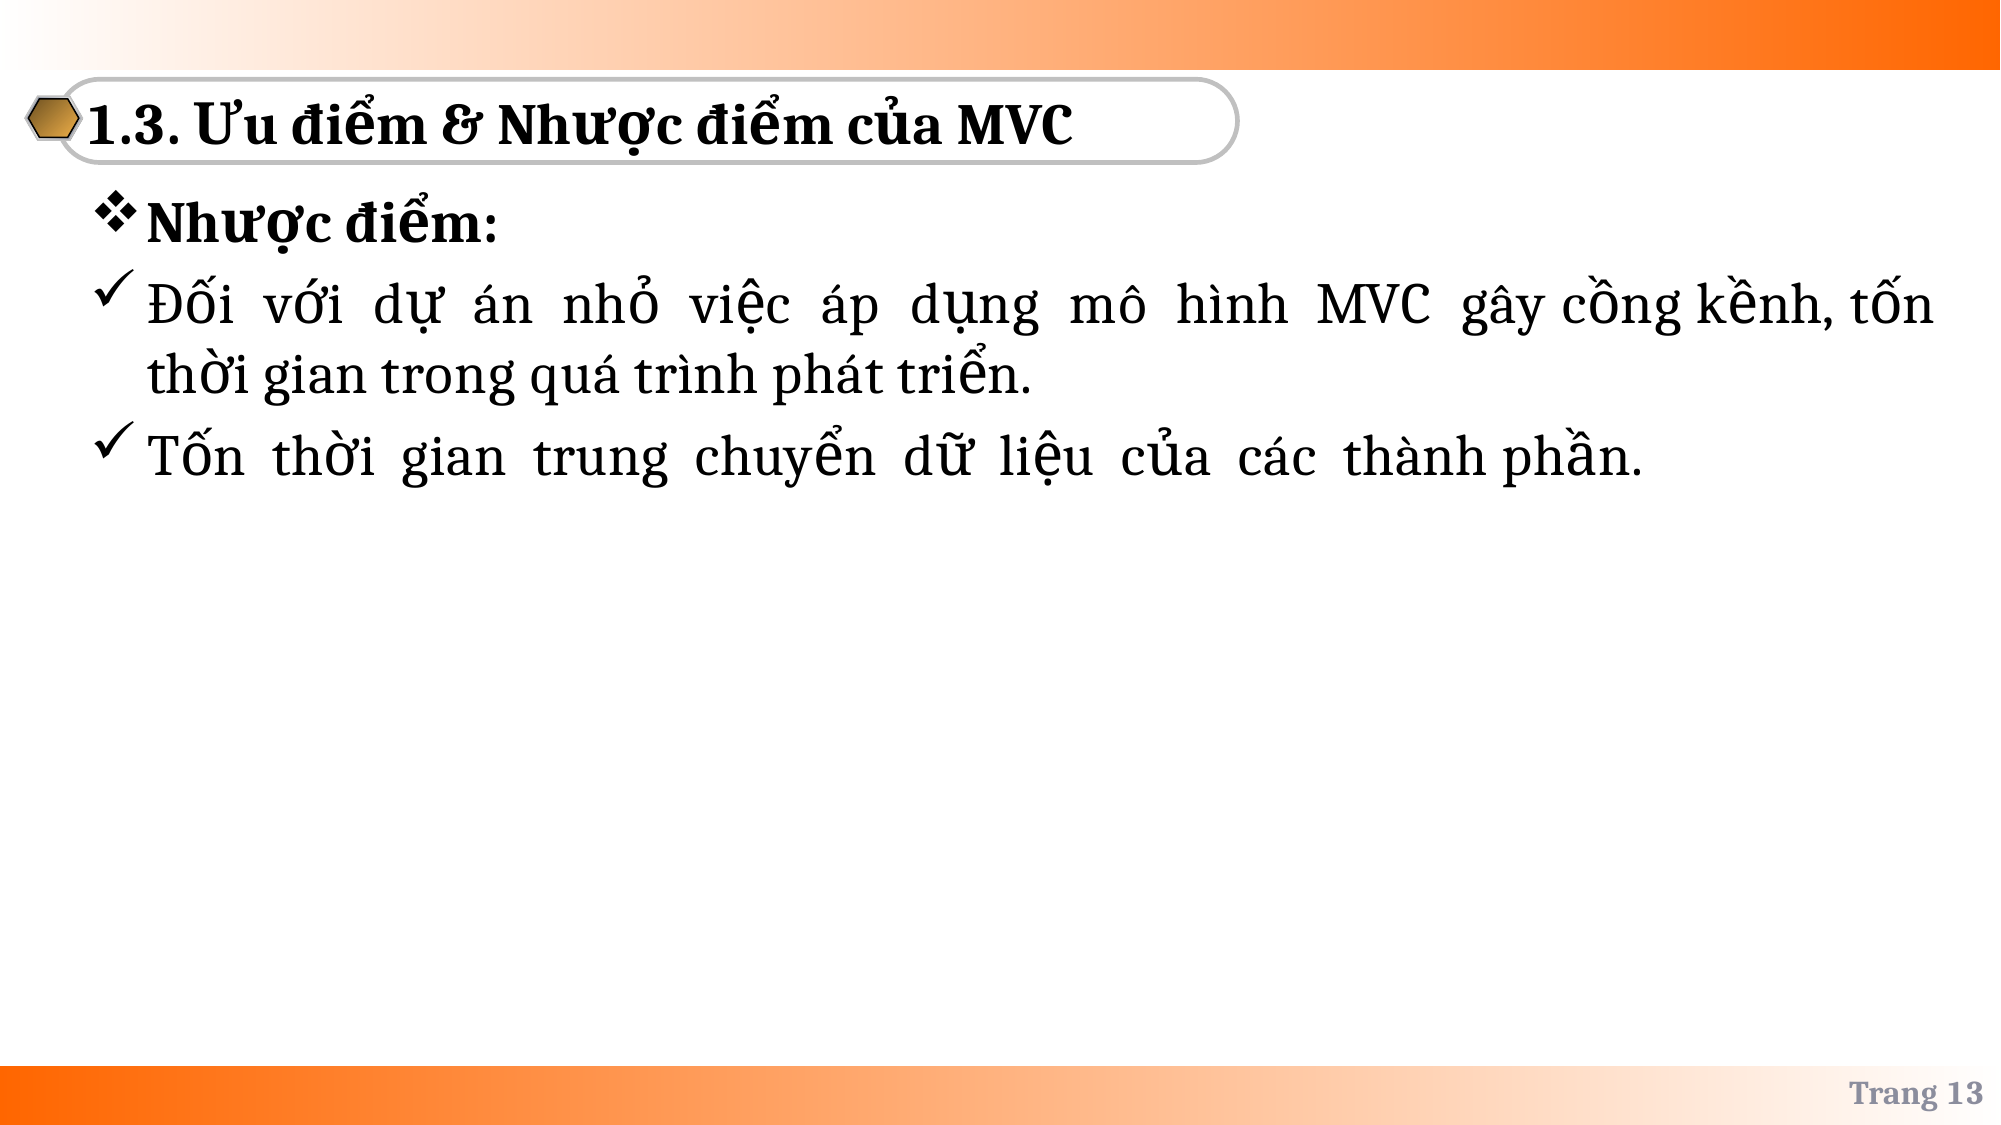

1.3. Ưu điểm & Nhược điểm của MVC

Nhược điểm:
Đối  với  dự  án  nhỏ  việc  áp  dụng  mô  hình  MVC  gây cồng kềnh, tốn thời gian trong quá trình phát triển.
Tốn  thời  gian  trung  chuyển  dữ  liệu  của  các  thành phần.
Trang 13